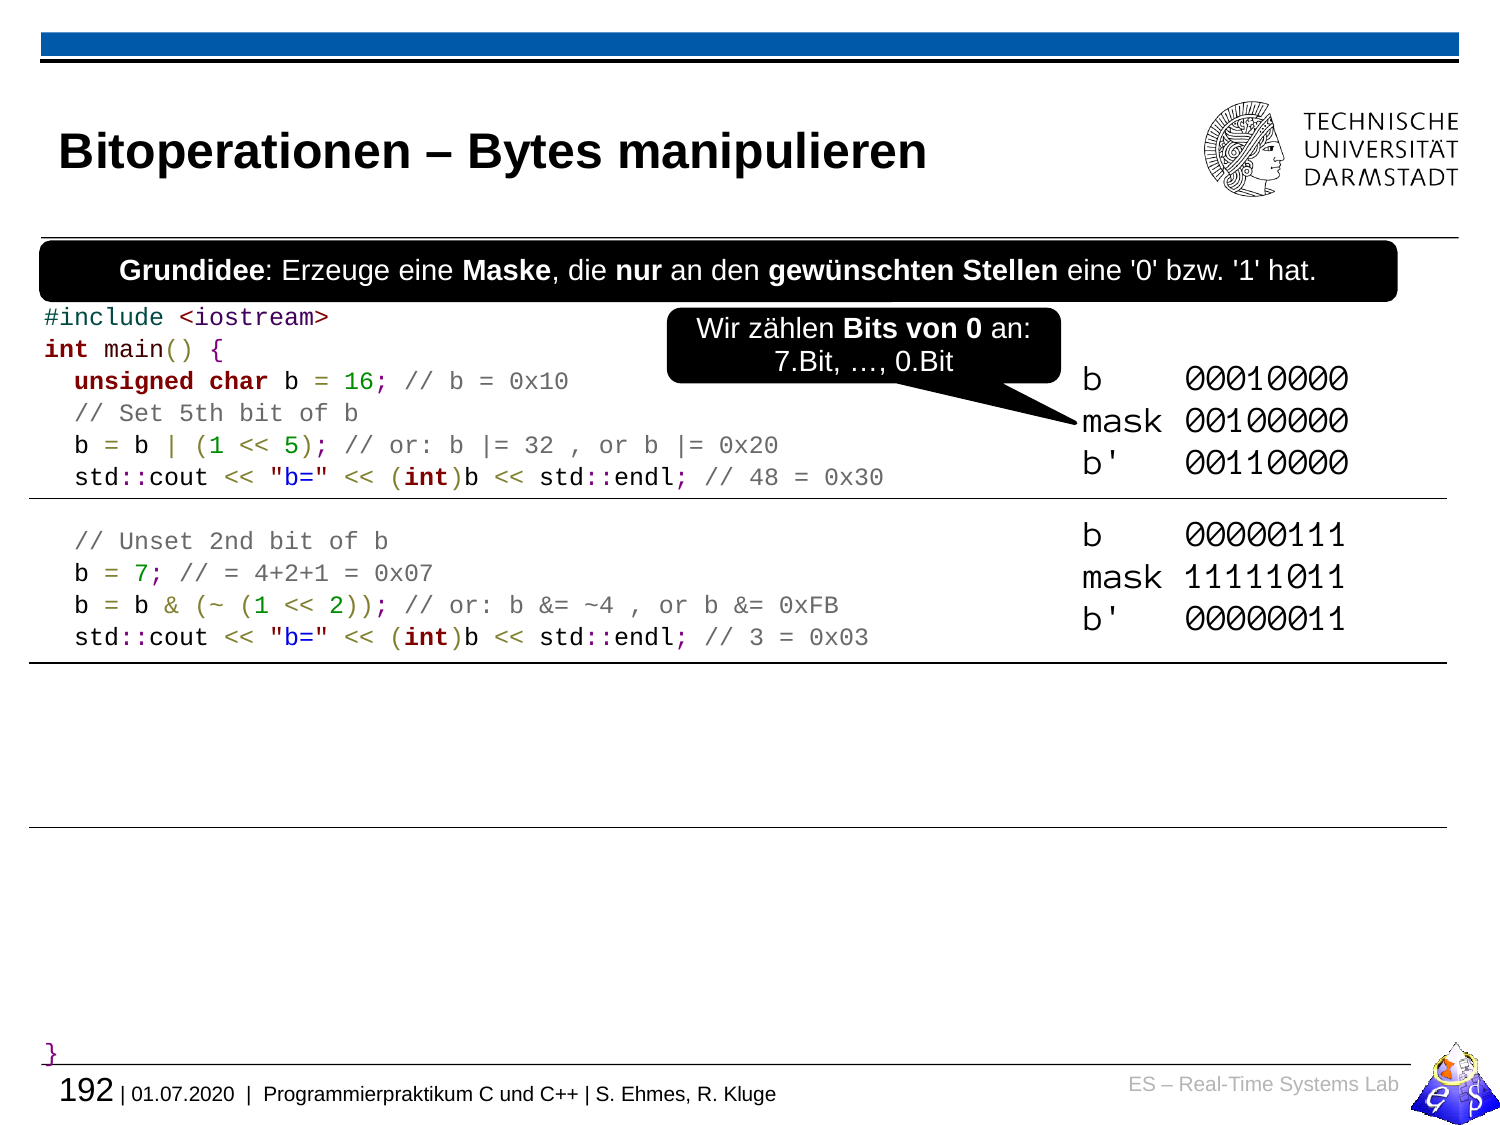

# Bitoperationen – Bytes manipulieren
Grundidee: Erzeuge eine Maske, die nur an den gewünschten Stellen eine '0' bzw. '1' hat.
#include <iostream>
int main() {
  unsigned char b = 16; // b = 0x10
  // Set 5th bit of b
  b = b | (1 << 5); // or: b |= 32 , or b |= 0x20
  std::cout << "b=" << (int)b << std::endl; // 48 = 0x30

  // Unset 2nd bit of b
  b = 7; // = 4+2+1 = 0x07
  b = b & (~ (1 << 2)); // or: b &= ~4 , or b &= 0xFB
  std::cout << "b=" << (int)b << std::endl; // 3 = 0x03

}

Wir zählen Bits von 0 an:
7.Bit, …, 0.Bit
b	00010000
mask	00100000
b'	00110000
b	00000111
mask 11111011
b'	00000011